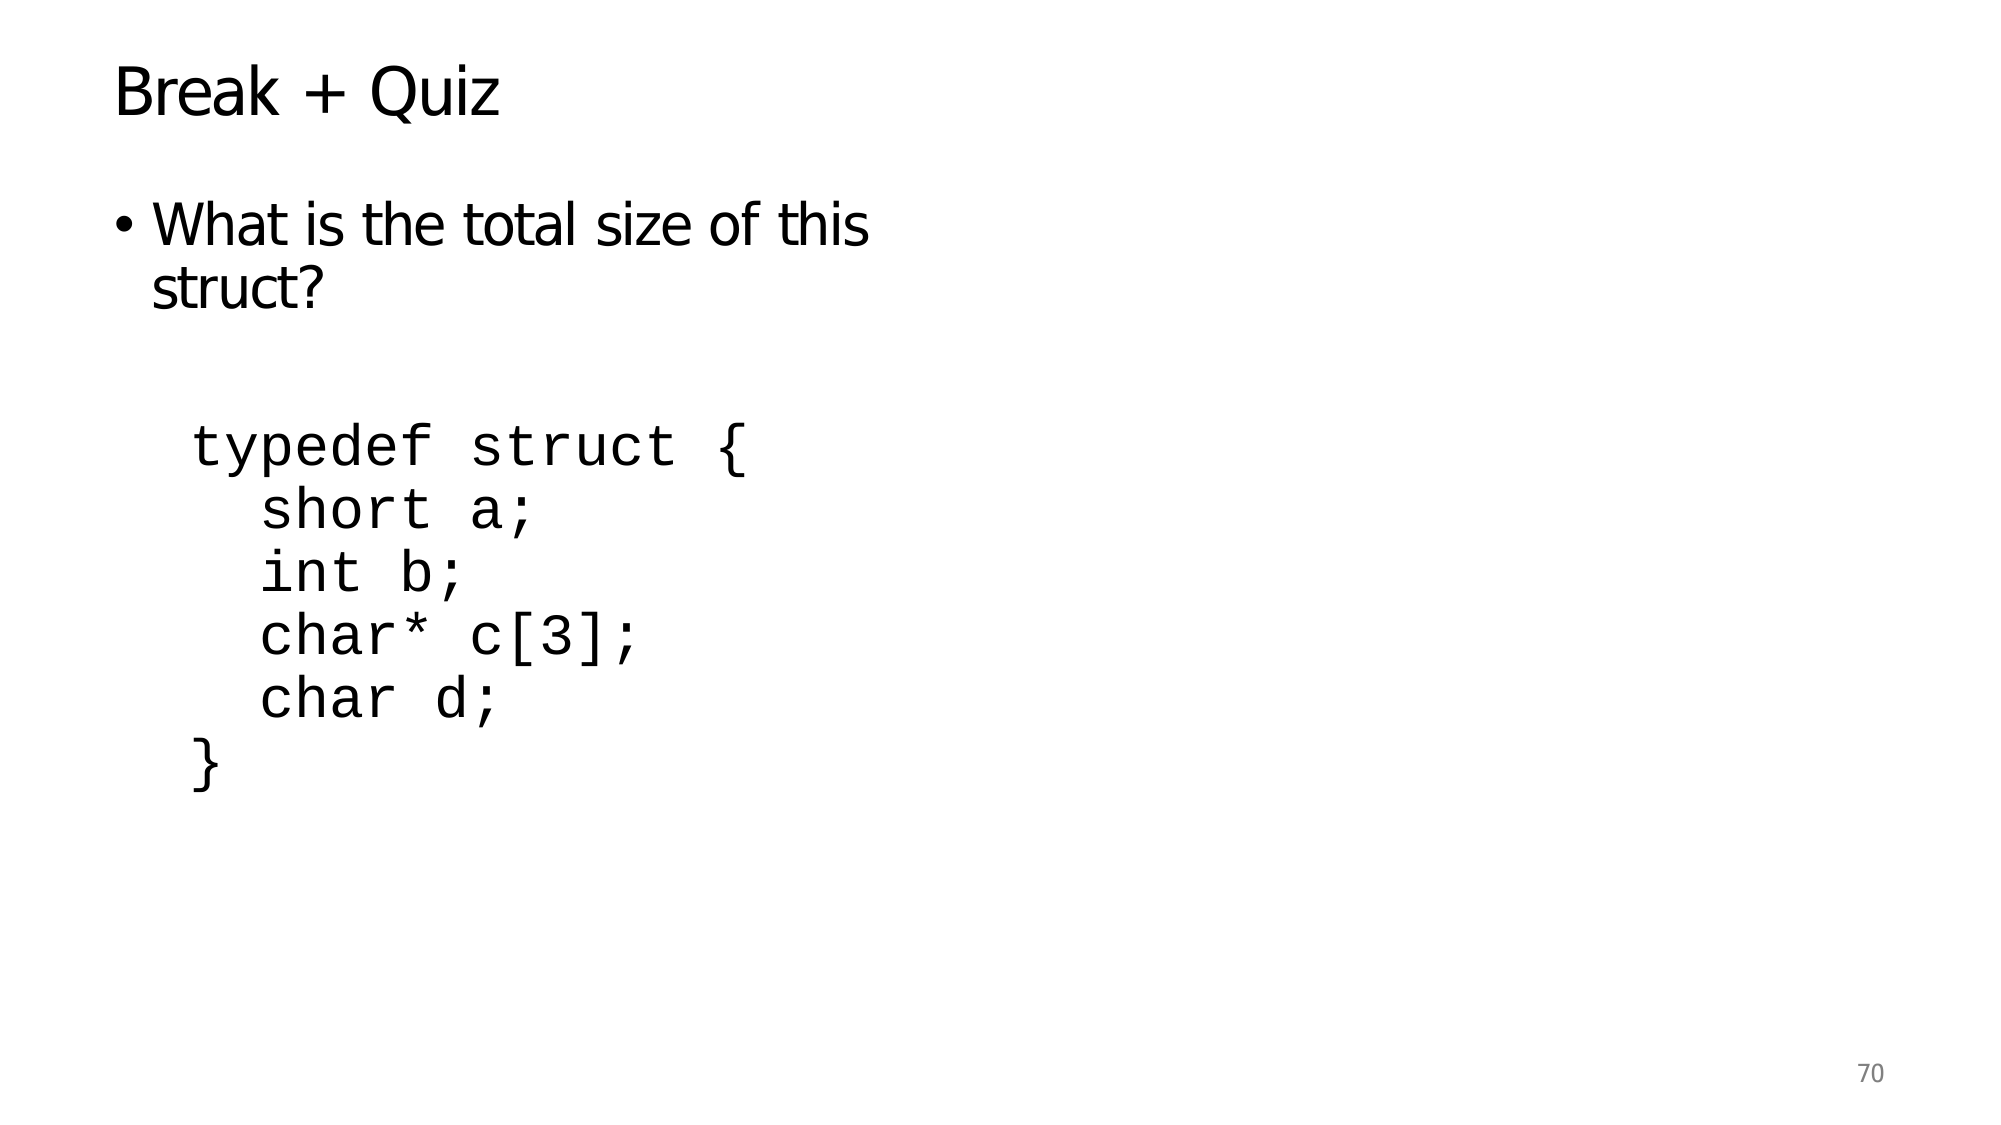

# Break + Quiz
What is the total size of this struct?

typedef struct {
  short a;
  int b;
  char* c[3];
  char d;
}
70